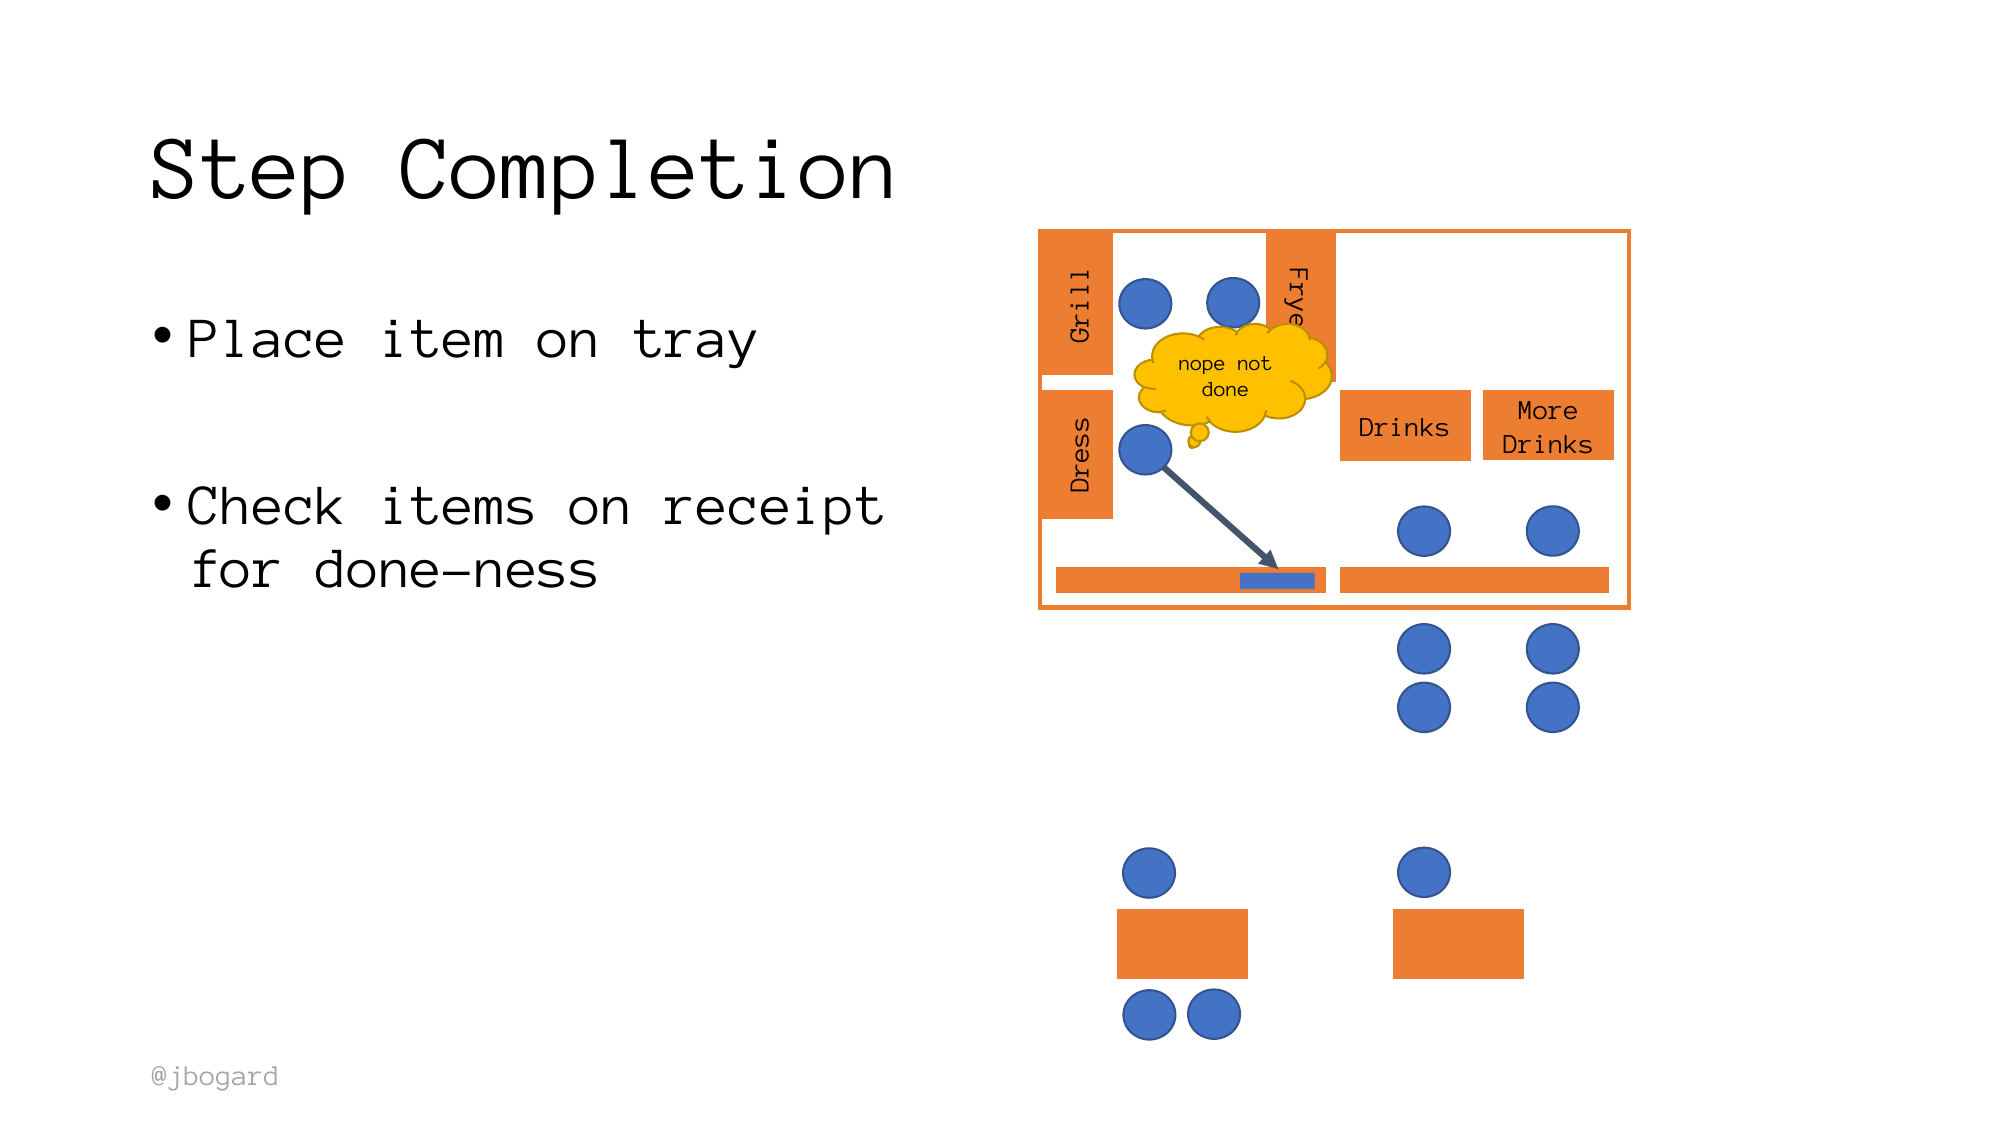

# Step Completion

Grill
Fryer

Place item on tray

Check items on receipt for done-ness
nope not done
More Drinks
Drinks
Dress